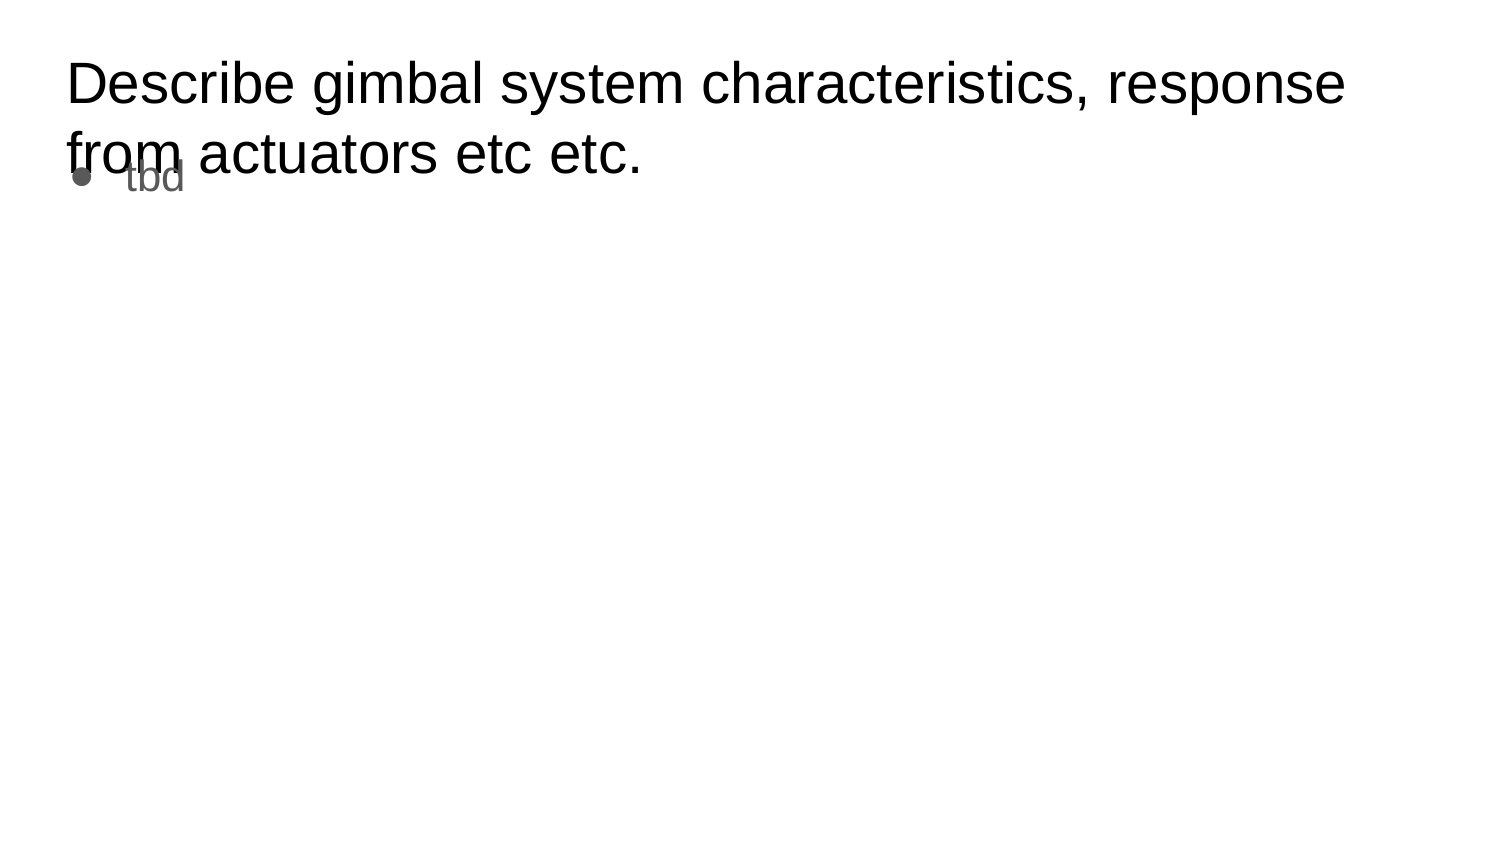

# Describe gimbal system characteristics, response from actuators etc etc.
tbd